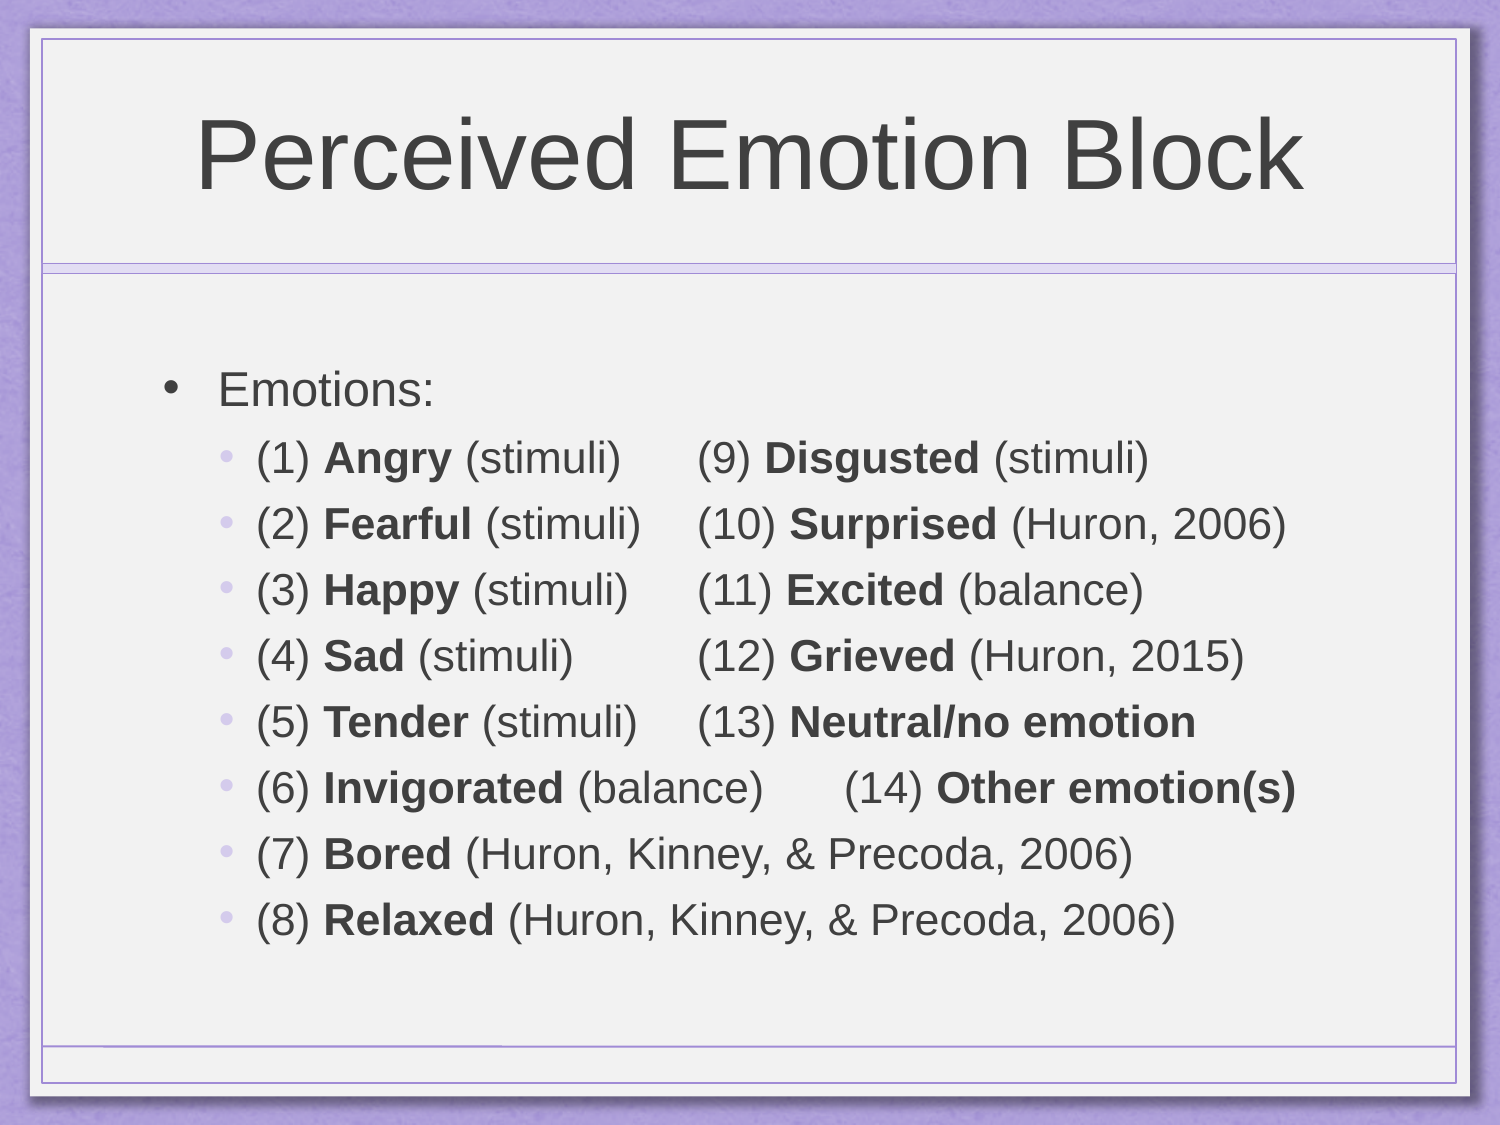

# Perceived Emotion Block
Emotions:
(1) Angry (stimuli)	(9) Disgusted (stimuli)
(2) Fearful (stimuli)	(10) Surprised (Huron, 2006)
(3) Happy (stimuli)	(11) Excited (balance)
(4) Sad (stimuli)		(12) Grieved (Huron, 2015)
(5) Tender (stimuli)	(13) Neutral/no emotion
(6) Invigorated (balance)	(14) Other emotion(s)
(7) Bored (Huron, Kinney, & Precoda, 2006)
(8) Relaxed (Huron, Kinney, & Precoda, 2006)